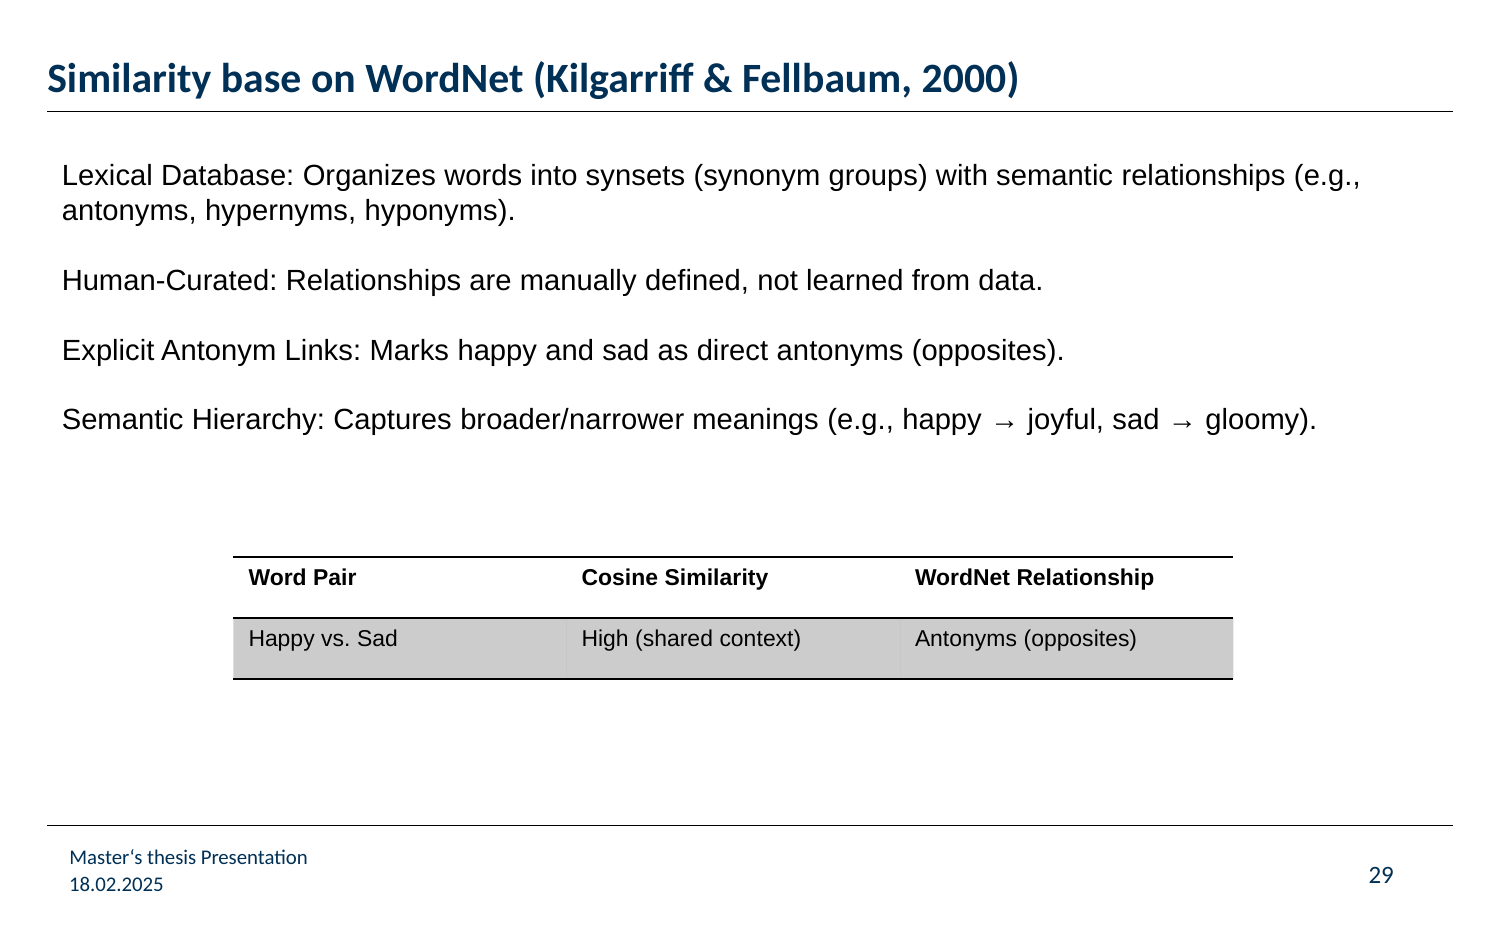

# Similarity base on WordNet (Kilgarriff & Fellbaum, 2000)
Lexical Database: Organizes words into synsets (synonym groups) with semantic relationships (e.g., antonyms, hypernyms, hyponyms).

Human-Curated: Relationships are manually defined, not learned from data.

Explicit Antonym Links: Marks happy and sad as direct antonyms (opposites).

Semantic Hierarchy: Captures broader/narrower meanings (e.g., happy → joyful, sad → gloomy).

| Word Pair | Cosine Similarity | WordNet Relationship |
| --- | --- | --- |
| Happy vs. Sad | High (shared context) | Antonyms (opposites) |